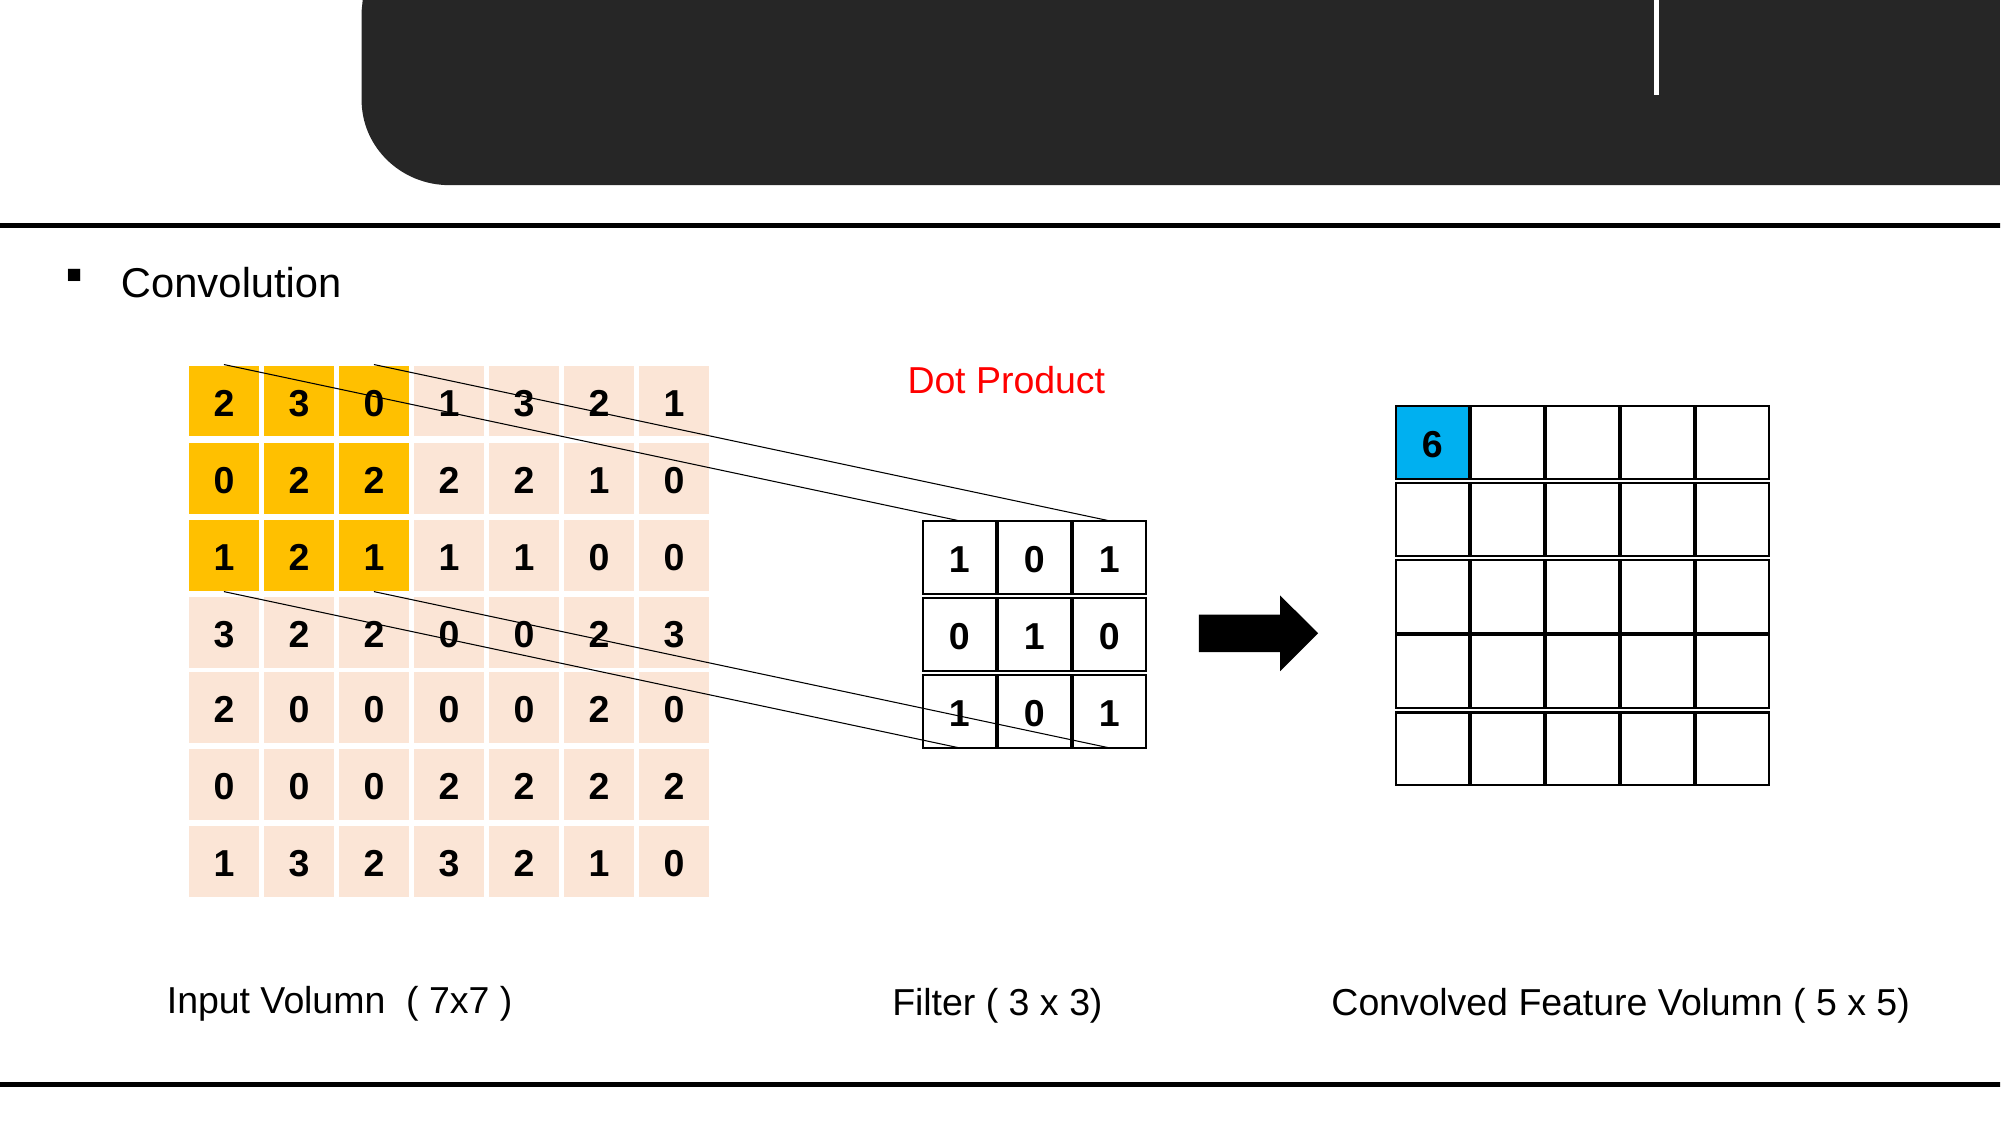

Unit  03 ㅣ  Convolution Layer
Convolution
Dot Product
2
3
0
1
3
2
1
6

0
2
2
2
2
1
0

1
2
1
1
1
0
0
1
0
1

3
2
2
0
0
2
3
0
1
0

2
0
0
0
0
2
0
1
0
1

0
0
0
2
2
2
2
1
3
2
3
2
1
0
Input Volumn  ( 7x7 )
     Filter ( 3 x 3)
Convolved Feature Volumn ( 5 x 5)